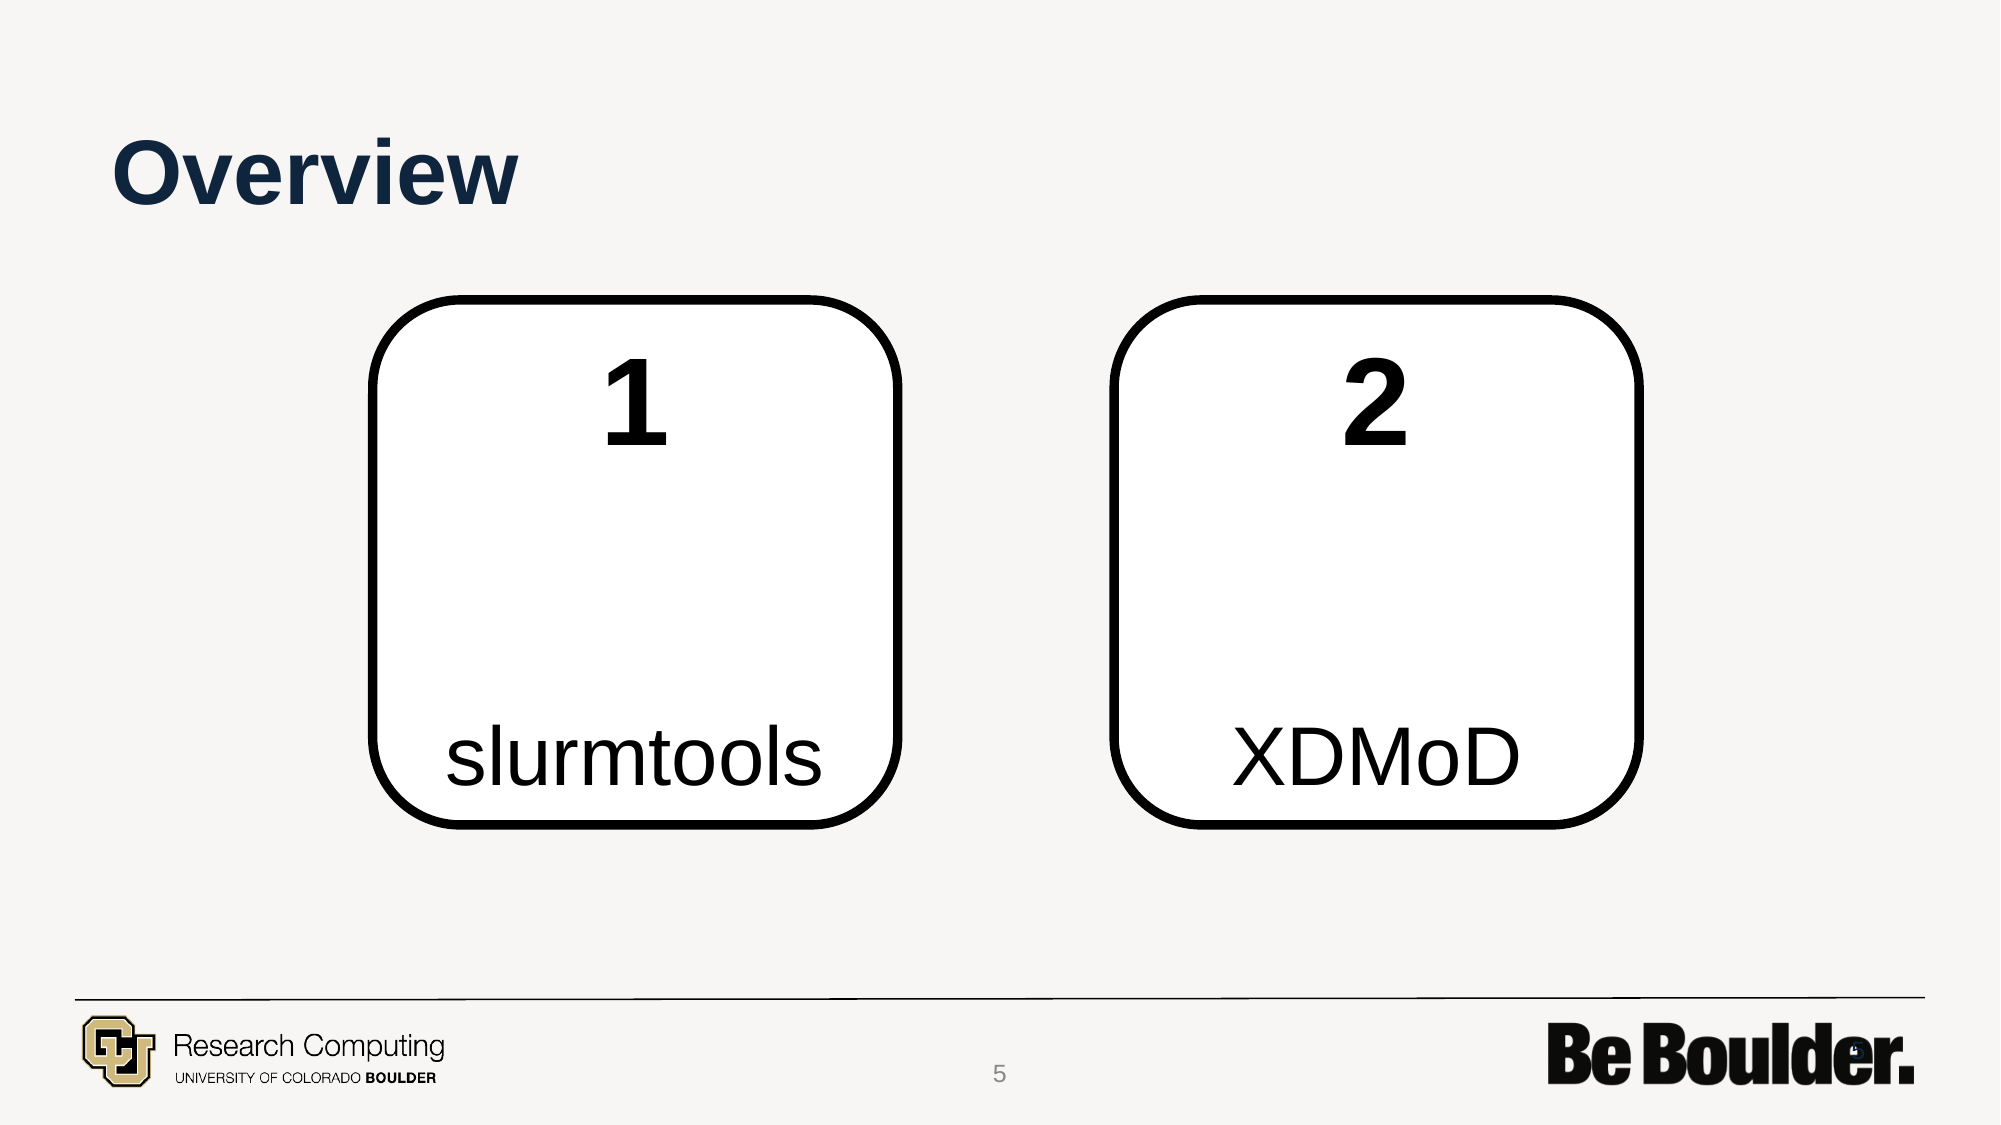

# Overview

2
1
slurmtools
XDMoD
5
5